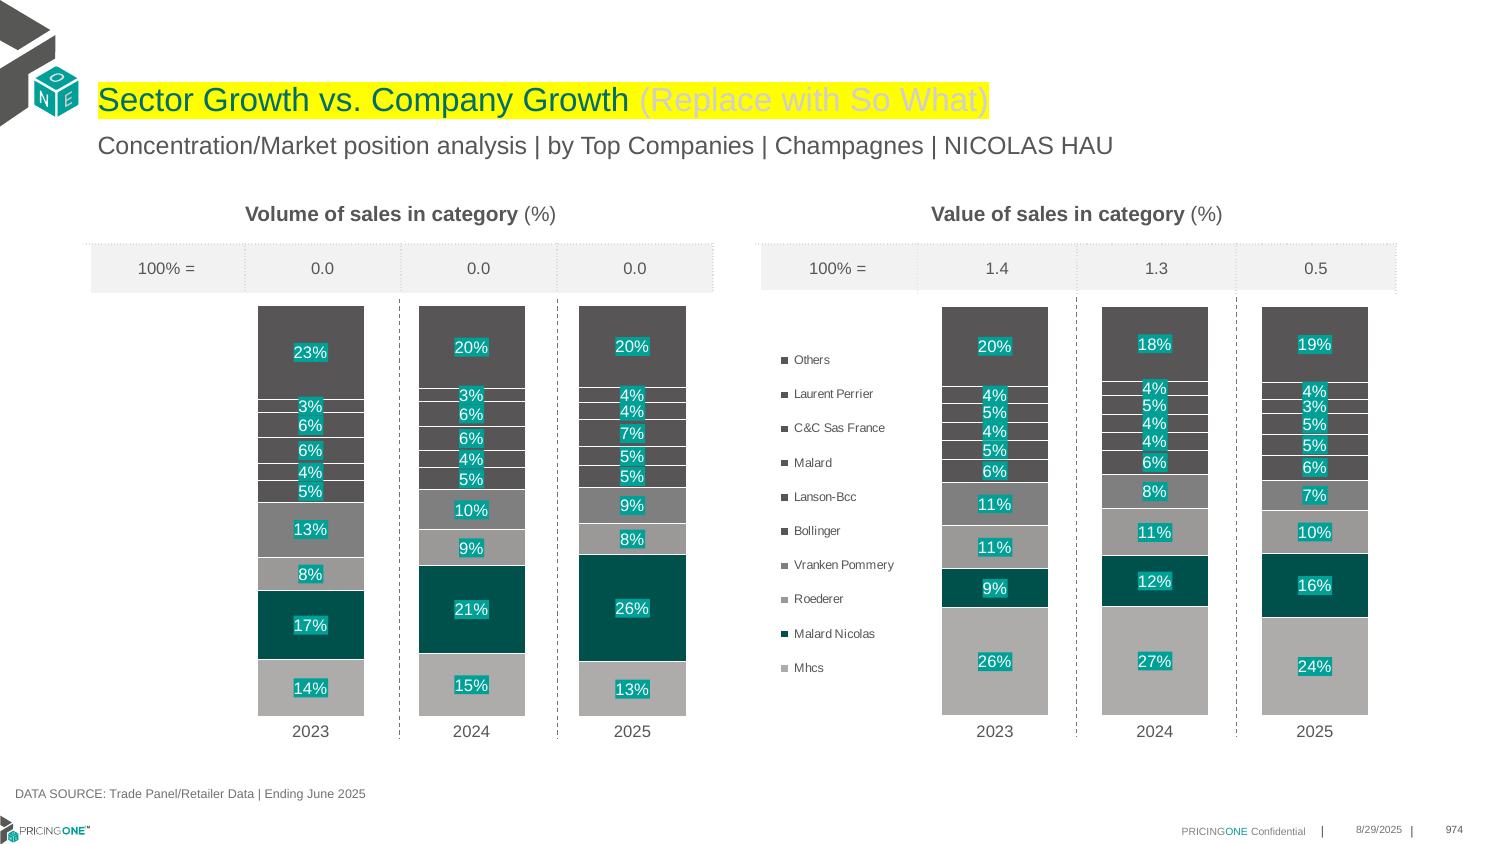

# Sector Growth vs. Company Growth (Replace with So What)
Concentration/Market position analysis | by Top Companies | Champagnes | NICOLAS HAU
| Volume of sales in category (%) |  |  |  |
| --- | --- | --- | --- |
| 100% = | 0.0 | 0.0 | 0.0 |
| Value of sales in category (%) |  |  |  |
| --- | --- | --- | --- |
| 100% = | 1.4 | 1.3 | 0.5 |

### Chart

| Category | Mhcs | Malard Nicolas | Roederer | Vranken Pommery | Bollinger | Lanson-Bcc | Malard | C&C Sas France | Laurent Perrier | Others |
|---|---|---|---|---|---|---|---|---|---|---|
| 2023 | 0.13873054999229703 | 0.1662686797103682 | 0.08261438915421353 | 0.1336851024495455 | 0.051455861962717606 | 0.04356031428131259 | 0.06146972731474349 | 0.0604683407795409 | 0.033161300261901096 | 0.22858573409336003 |
| 2024 | 0.15348915703316177 | 0.2123871403257109 | 0.08796726014682306 | 0.09737574888195089 | 0.053202261412539024 | 0.04265462830140916 | 0.057969791578769726 | 0.06142941523922032 | 0.030166230697831406 | 0.20335836638258373 |
| 2025 | 0.13256449887052668 | 0.26120556414219476 | 0.07549637379621923 | 0.08762335037450956 | 0.0527880156937344 | 0.045773391986684106 | 0.06598501961716799 | 0.042087742242301746 | 0.03602425395315658 | 0.20045178932350494 |

### Chart

| Category | Mhcs | Malard Nicolas | Roederer | Vranken Pommery | Bollinger | Lanson-Bcc | Malard | C&C Sas France | Laurent Perrier | Others |
|---|---|---|---|---|---|---|---|---|---|---|
| 2023 | 0.26379591438604316 | 0.0943906415472939 | 0.10602391171060699 | 0.10583858201883953 | 0.05569575274510897 | 0.04725349757538599 | 0.04377961094699292 | 0.04593877152890028 | 0.04090351708377459 | 0.19637980045705367 |
| 2024 | 0.26695256269948453 | 0.1235272061042639 | 0.11412799931714188 | 0.08478796340612073 | 0.05731969039700274 | 0.044754643587687826 | 0.04413123069935037 | 0.0454298805303125 | 0.035739544497047554 | 0.18322927876158798 |
| 2025 | 0.2405266649611267 | 0.1554043213757637 | 0.10491889290220752 | 0.07455088651944099 | 0.06094631451602413 | 0.04988270799276735 | 0.05250389166641373 | 0.033310062830358034 | 0.04101968164217482 | 0.186936575593723 |
DATA SOURCE: Trade Panel/Retailer Data | Ending June 2025

8/29/2025
974